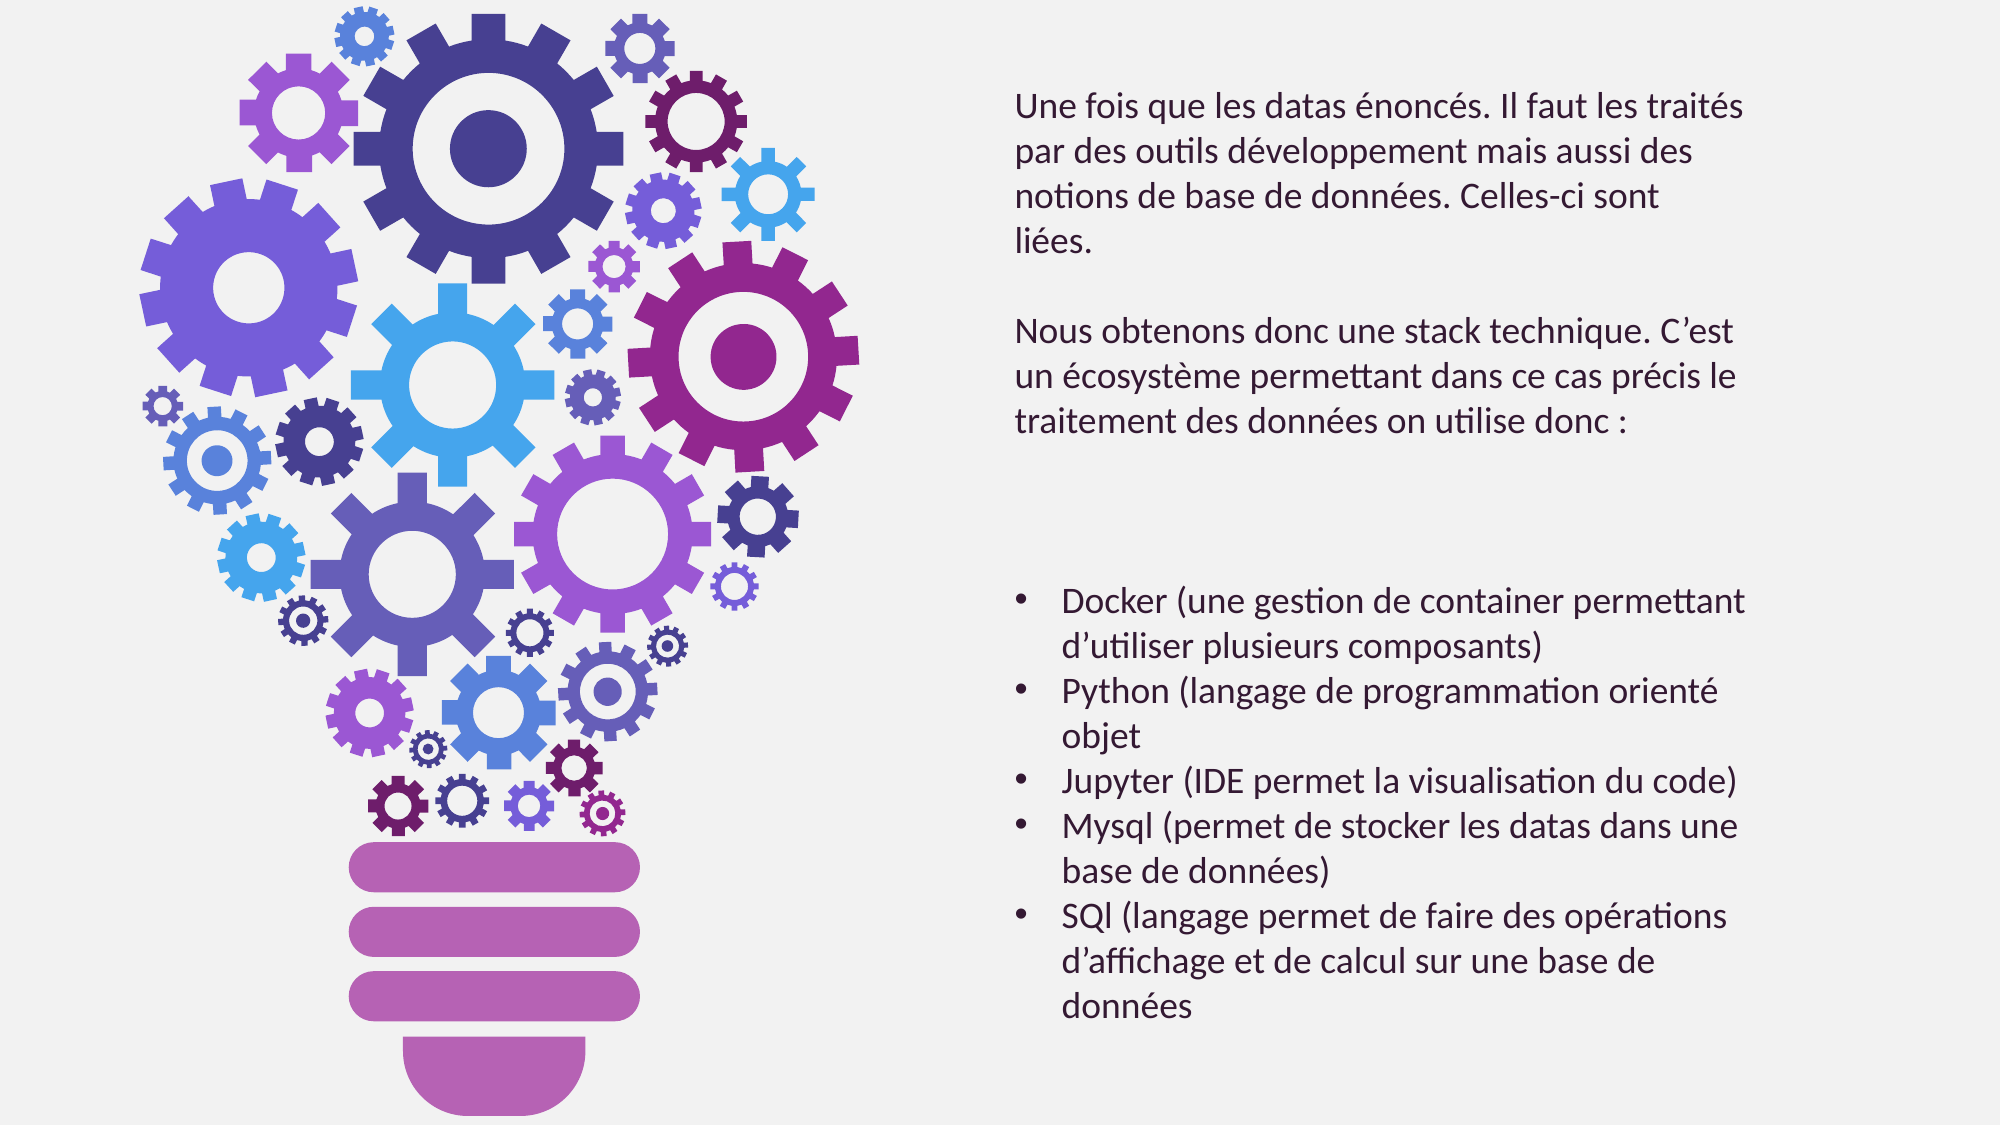

Une fois que les datas énoncés. Il faut les traités par des outils développement mais aussi des notions de base de données. Celles-ci sont liées.

Nous obtenons donc une stack technique. C’est un écosystème permettant dans ce cas précis le traitement des données on utilise donc :

Docker (une gestion de container permettant d’utiliser plusieurs composants)
Python (langage de programmation orienté objet
Jupyter (IDE permet la visualisation du code)
Mysql (permet de stocker les datas dans une base de données)
SQl (langage permet de faire des opérations d’affichage et de calcul sur une base de données